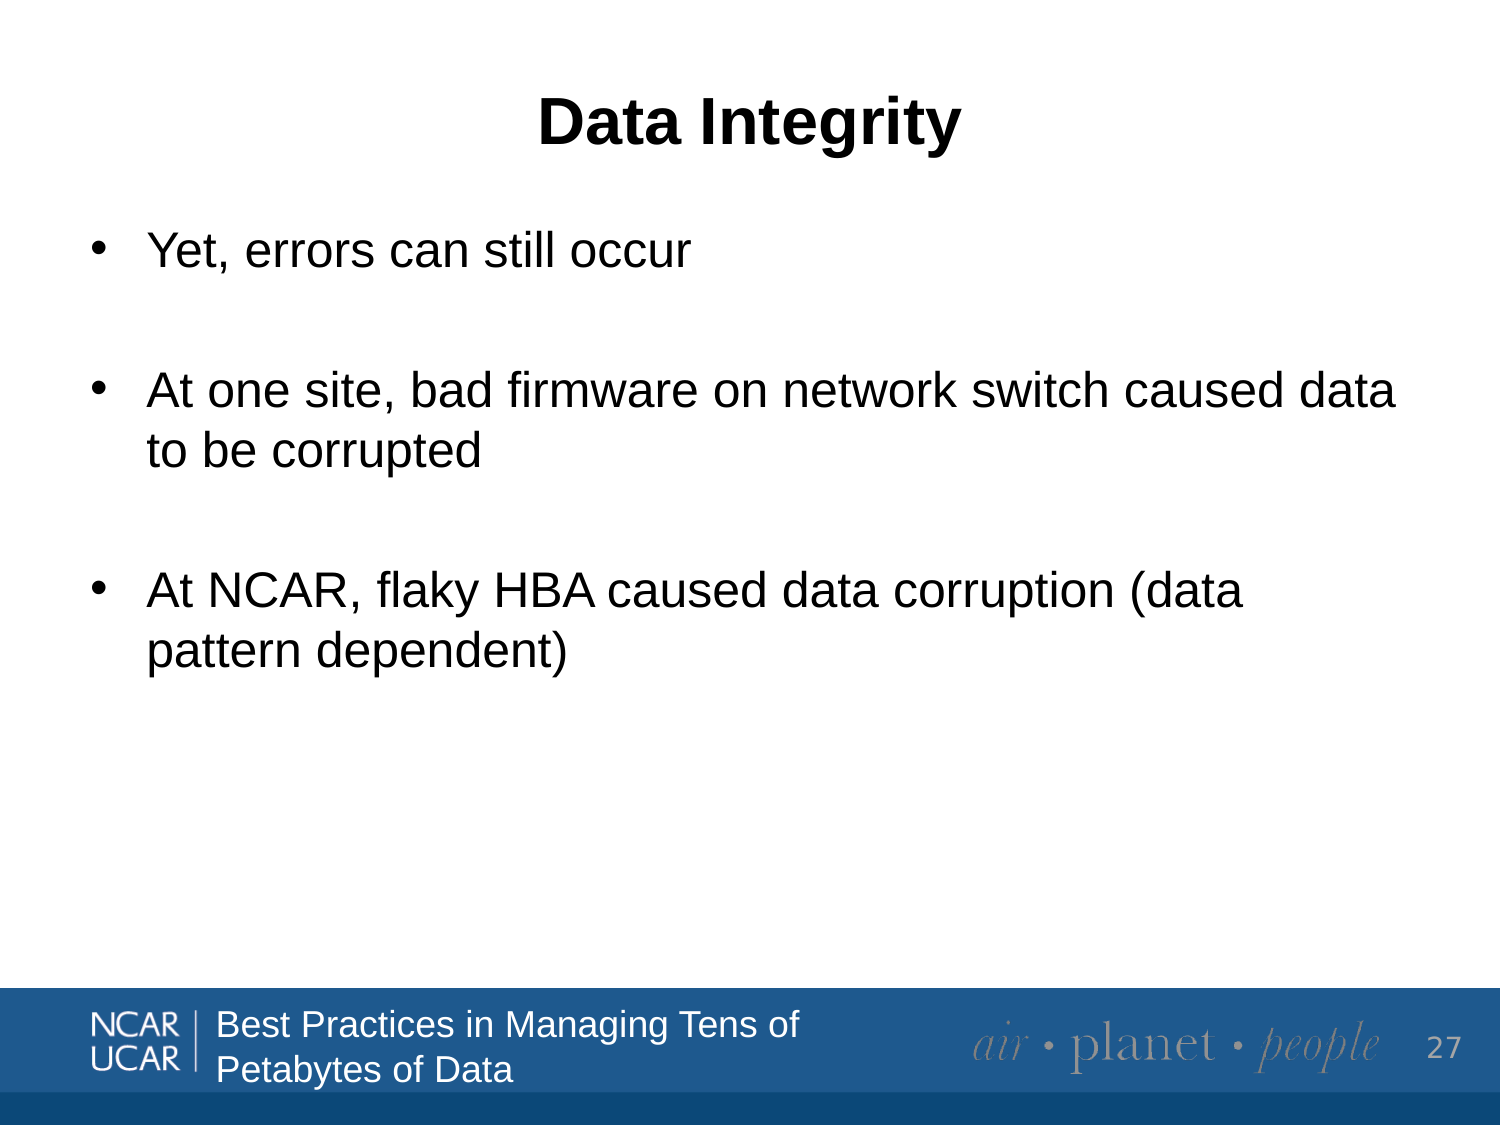

# Data Integrity
Yet, errors can still occur

At one site, bad firmware on network switch caused data to be corrupted

At NCAR, flaky HBA caused data corruption (data pattern dependent)

27